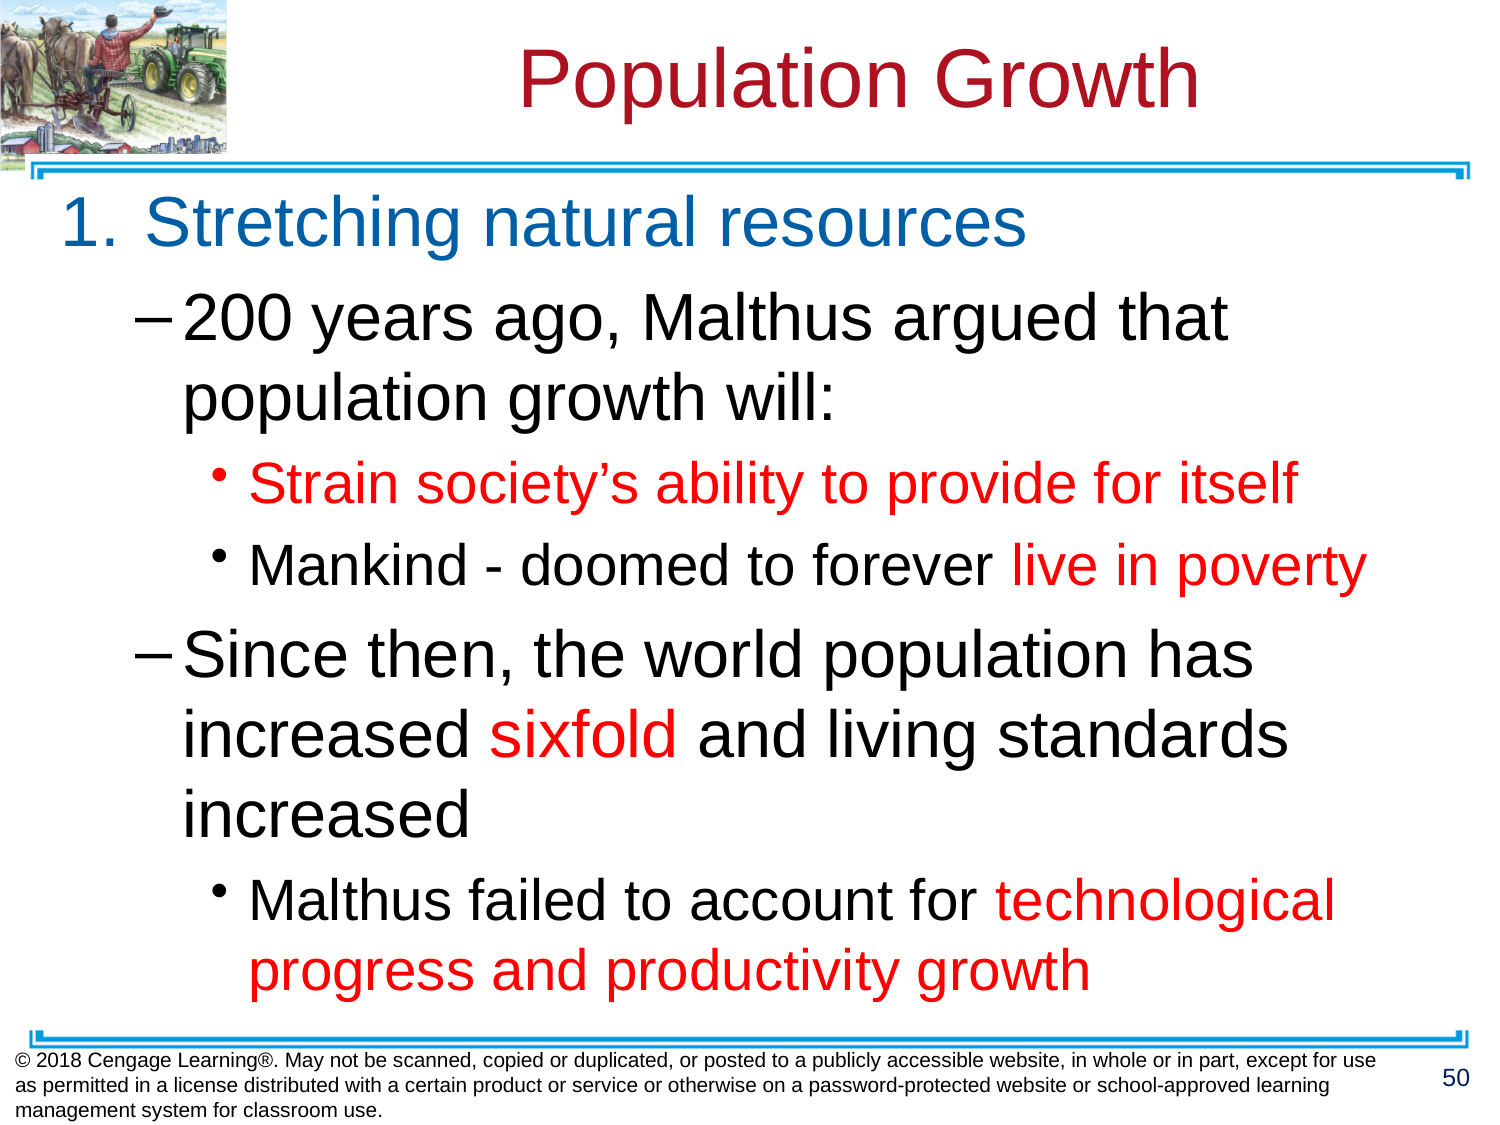

# Population Growth
Stretching natural resources
200 years ago, Malthus argued that population growth will:
Strain society’s ability to provide for itself
Mankind - doomed to forever live in poverty
Since then, the world population has increased sixfold and living standards increased
Malthus failed to account for technological progress and productivity growth
© 2018 Cengage Learning®. May not be scanned, copied or duplicated, or posted to a publicly accessible website, in whole or in part, except for use as permitted in a license distributed with a certain product or service or otherwise on a password-protected website or school-approved learning management system for classroom use.
50